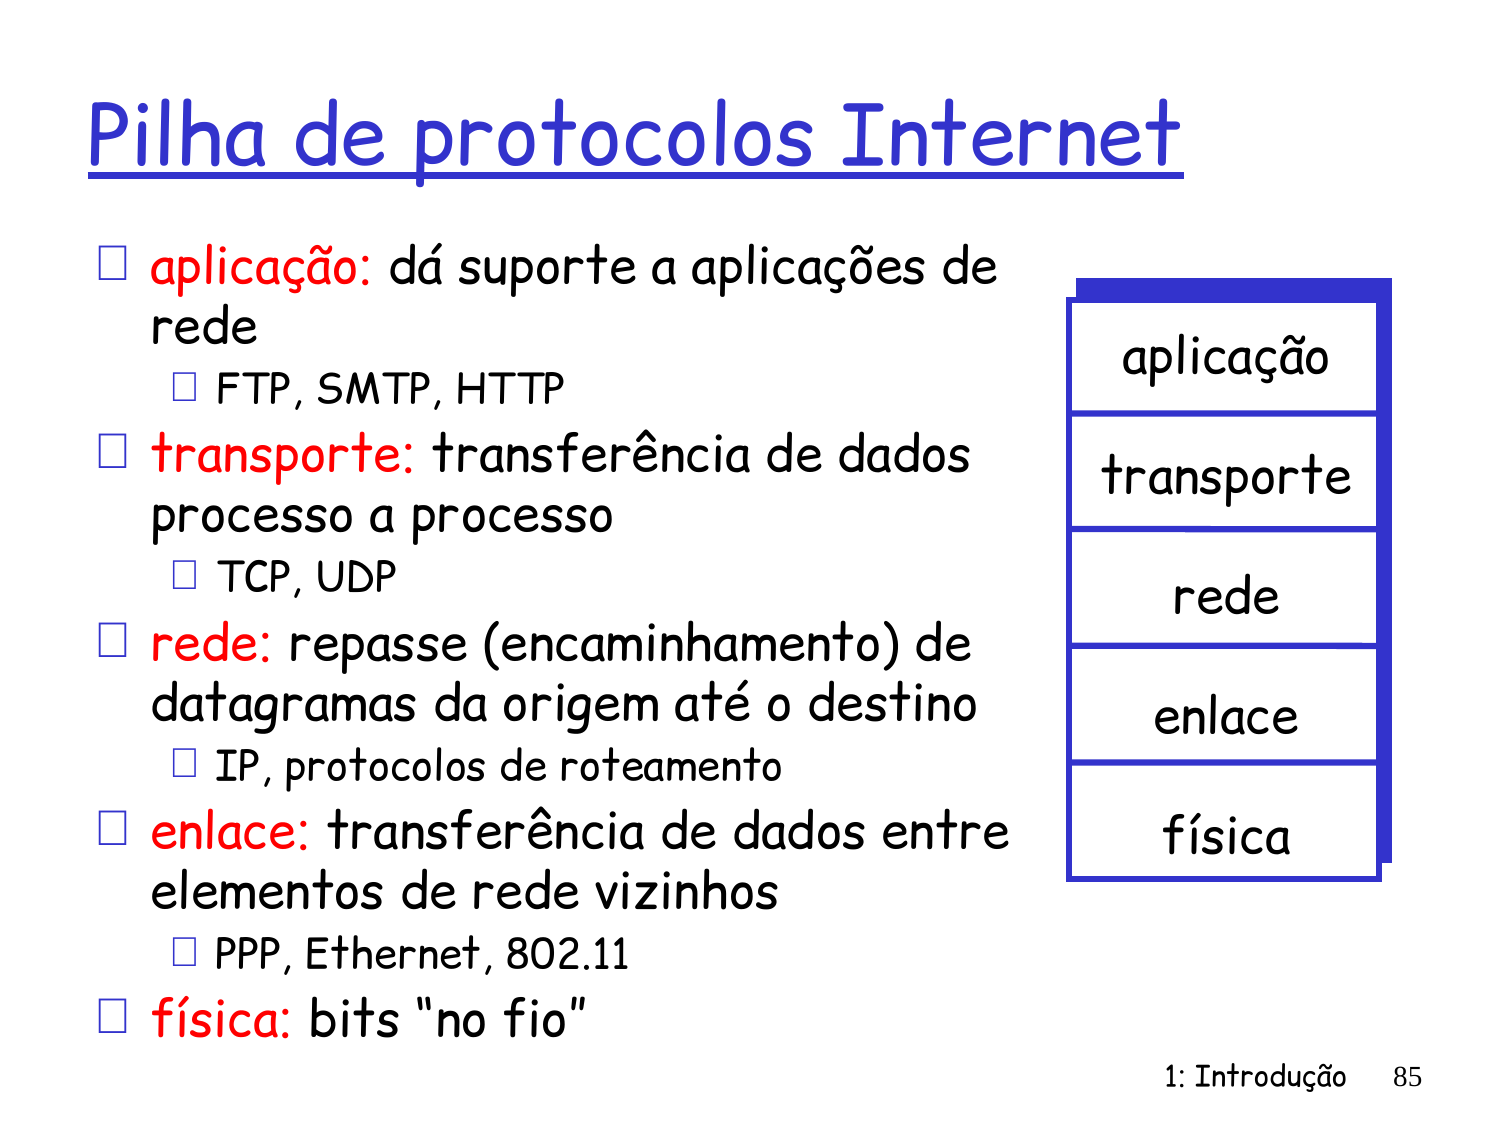

Pilha de protocolos Internet
aplicação: dá suporte a aplicações de rede
FTP, SMTP, HTTP
transporte: transferência de dados processo a processo
TCP, UDP
rede: repasse (encaminhamento) de datagramas da origem até o destino
IP, protocolos de roteamento
enlace: transferência de dados entre elementos de rede vizinhos
PPP, Ethernet, 802.11
física: bits “no fio”

aplicação

transporte

rede

enlace

física

# 1: Introdução
85